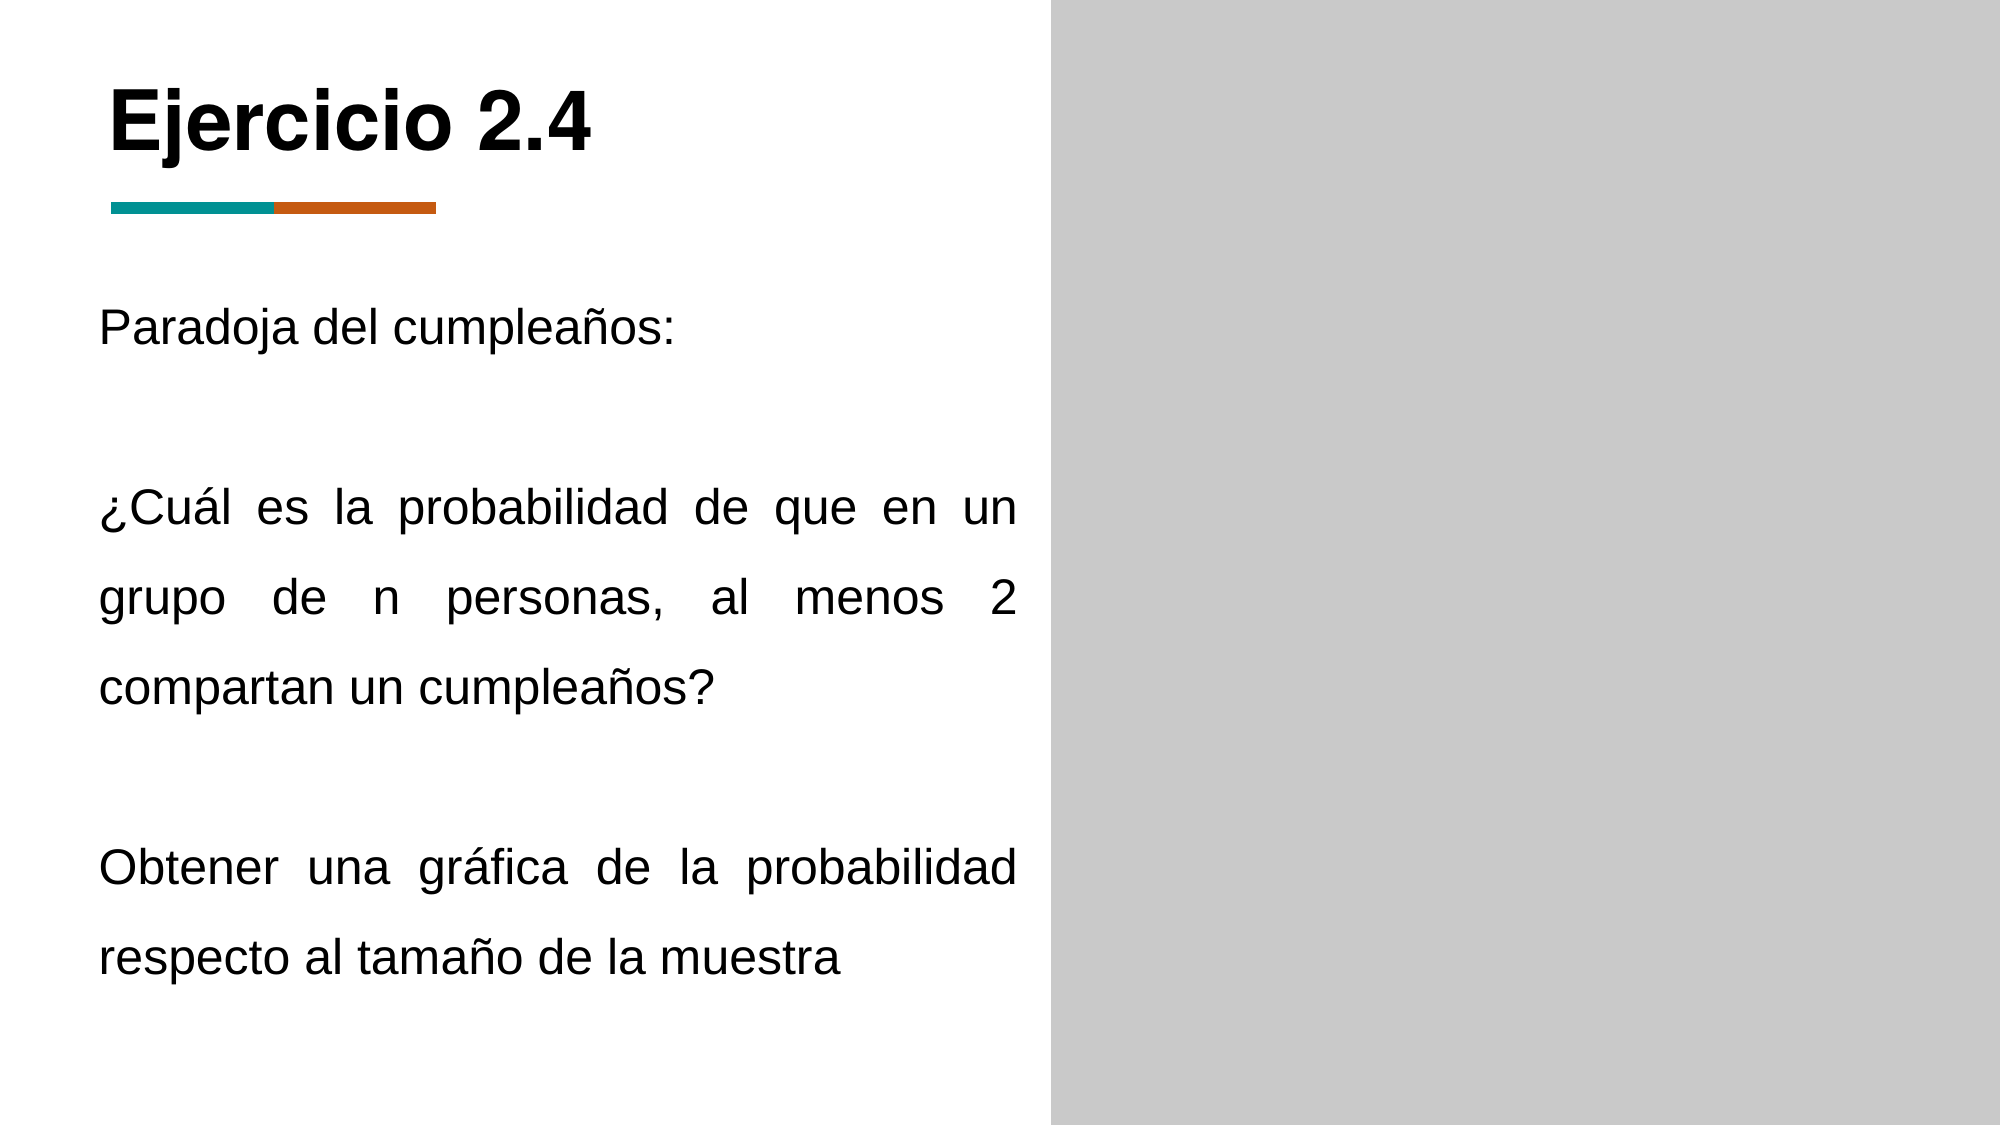

Ejercicio 2.4
Paradoja del cumpleaños:

¿Cuál es la probabilidad de que en un grupo de n personas, al menos 2 compartan un cumpleaños?

Obtener una gráfica de la probabilidad respecto al tamaño de la muestra